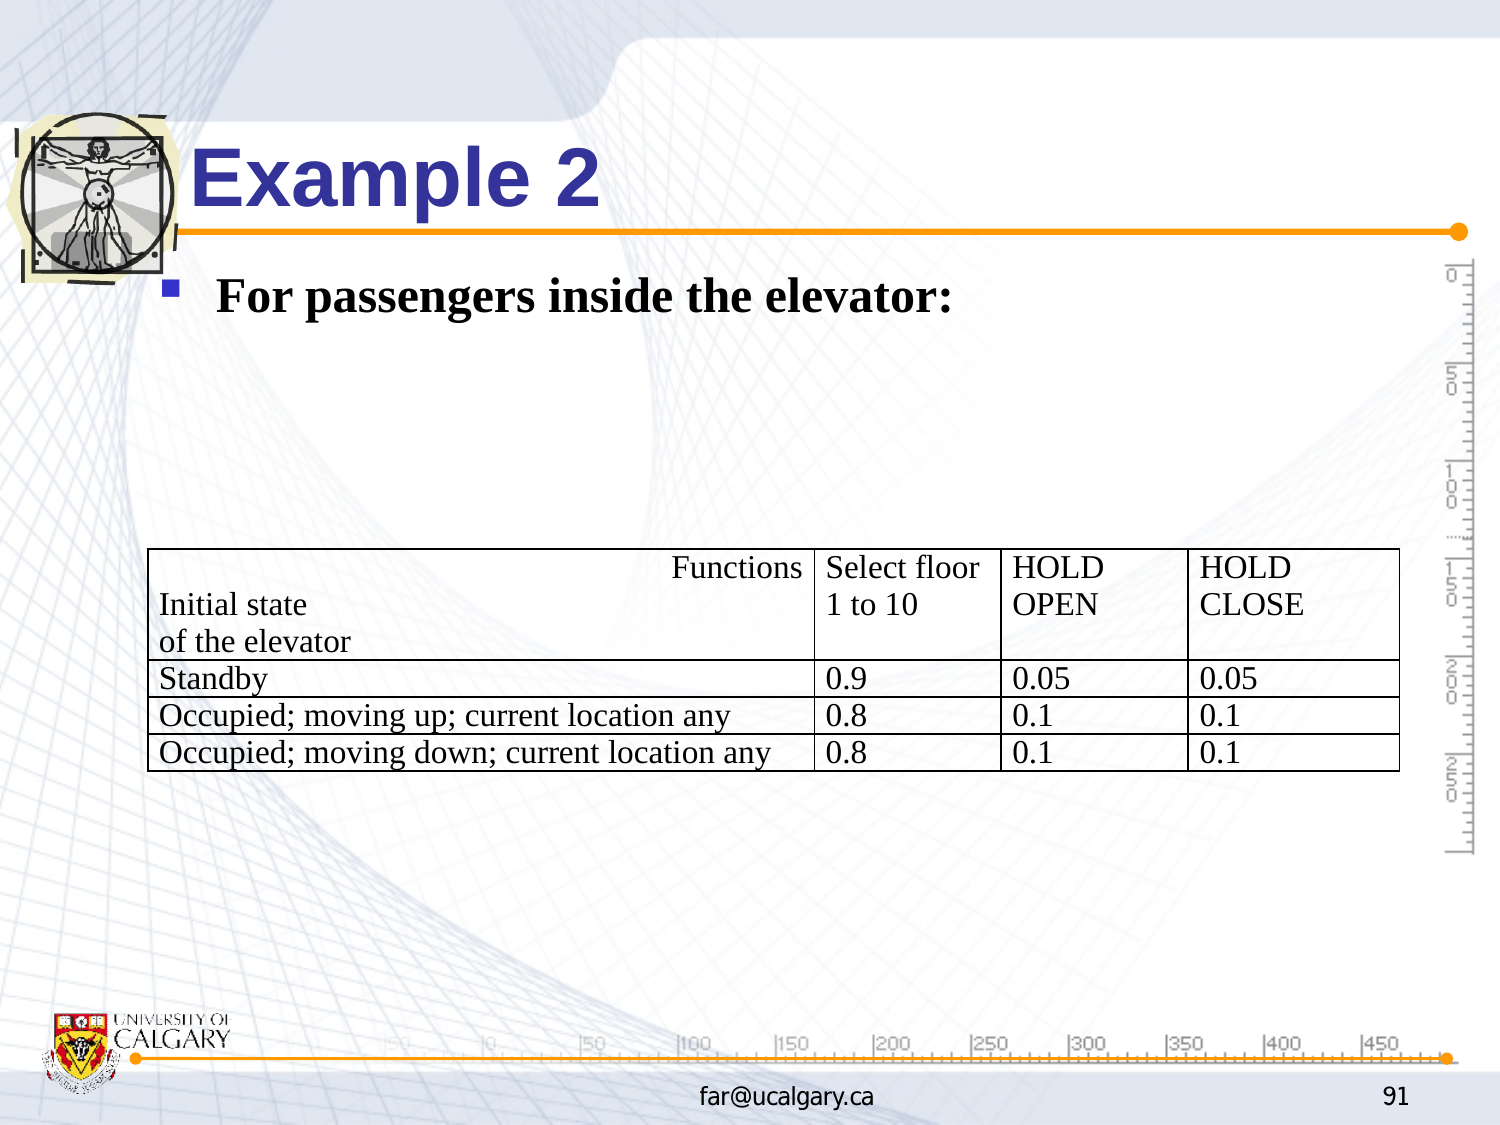

# Example 2
For passengers inside the elevator:

| Functions Initial state of the elevator | Select floor 1 to 10 | HOLD OPEN | HOLD CLOSE |
| --- | --- | --- | --- |
| Standby | 0.9 | 0.05 | 0.05 |
| Occupied; moving up; current location any | 0.8 | 0.1 | 0.1 |
| Occupied; moving down; current location any | 0.8 | 0.1 | 0.1 |
far@ucalgary.ca
91